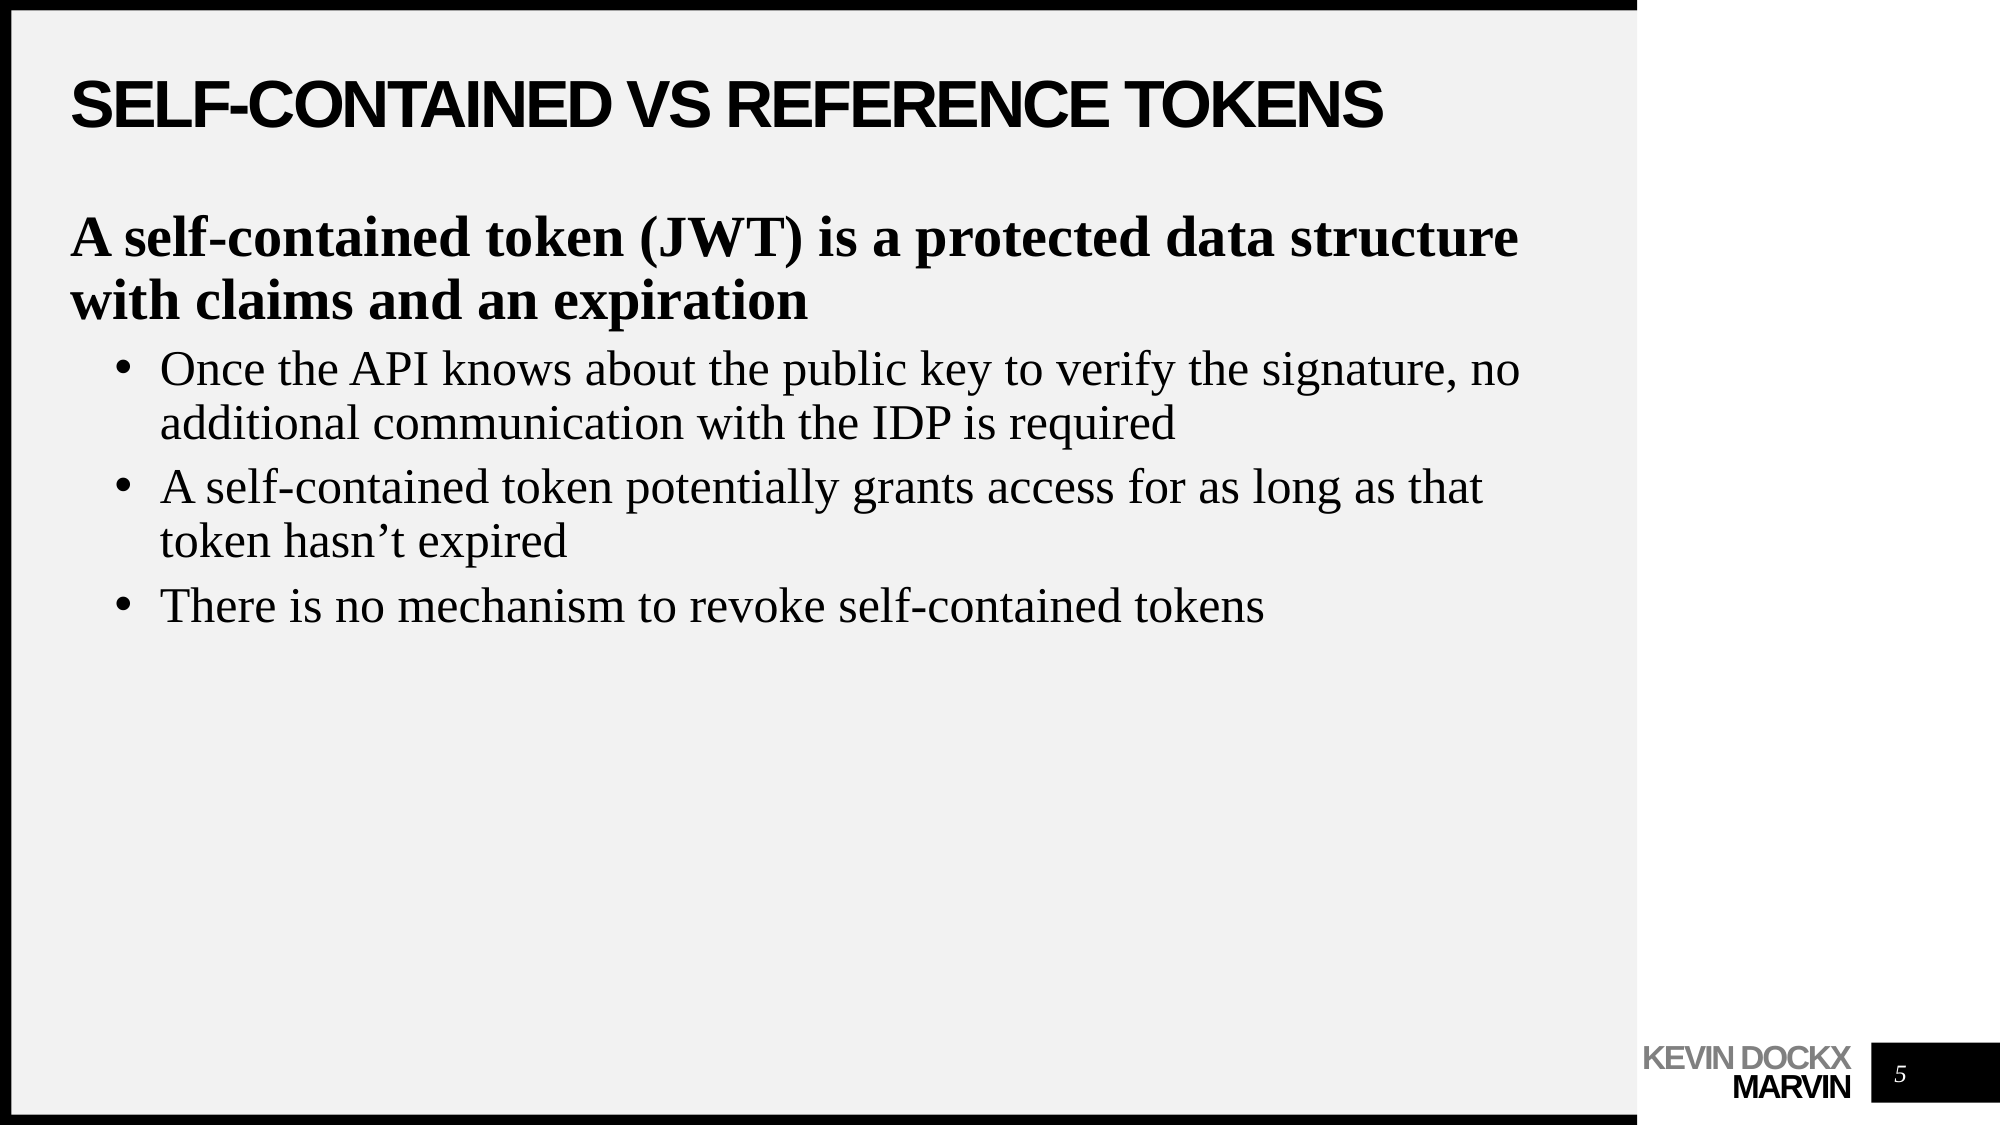

# Self-contained VS reference tokens
A self-contained token (JWT) is a protected data structure with claims and an expiration
Once the API knows about the public key to verify the signature, no additional communication with the IDP is required
A self-contained token potentially grants access for as long as that token hasn’t expired
There is no mechanism to revoke self-contained tokens
5